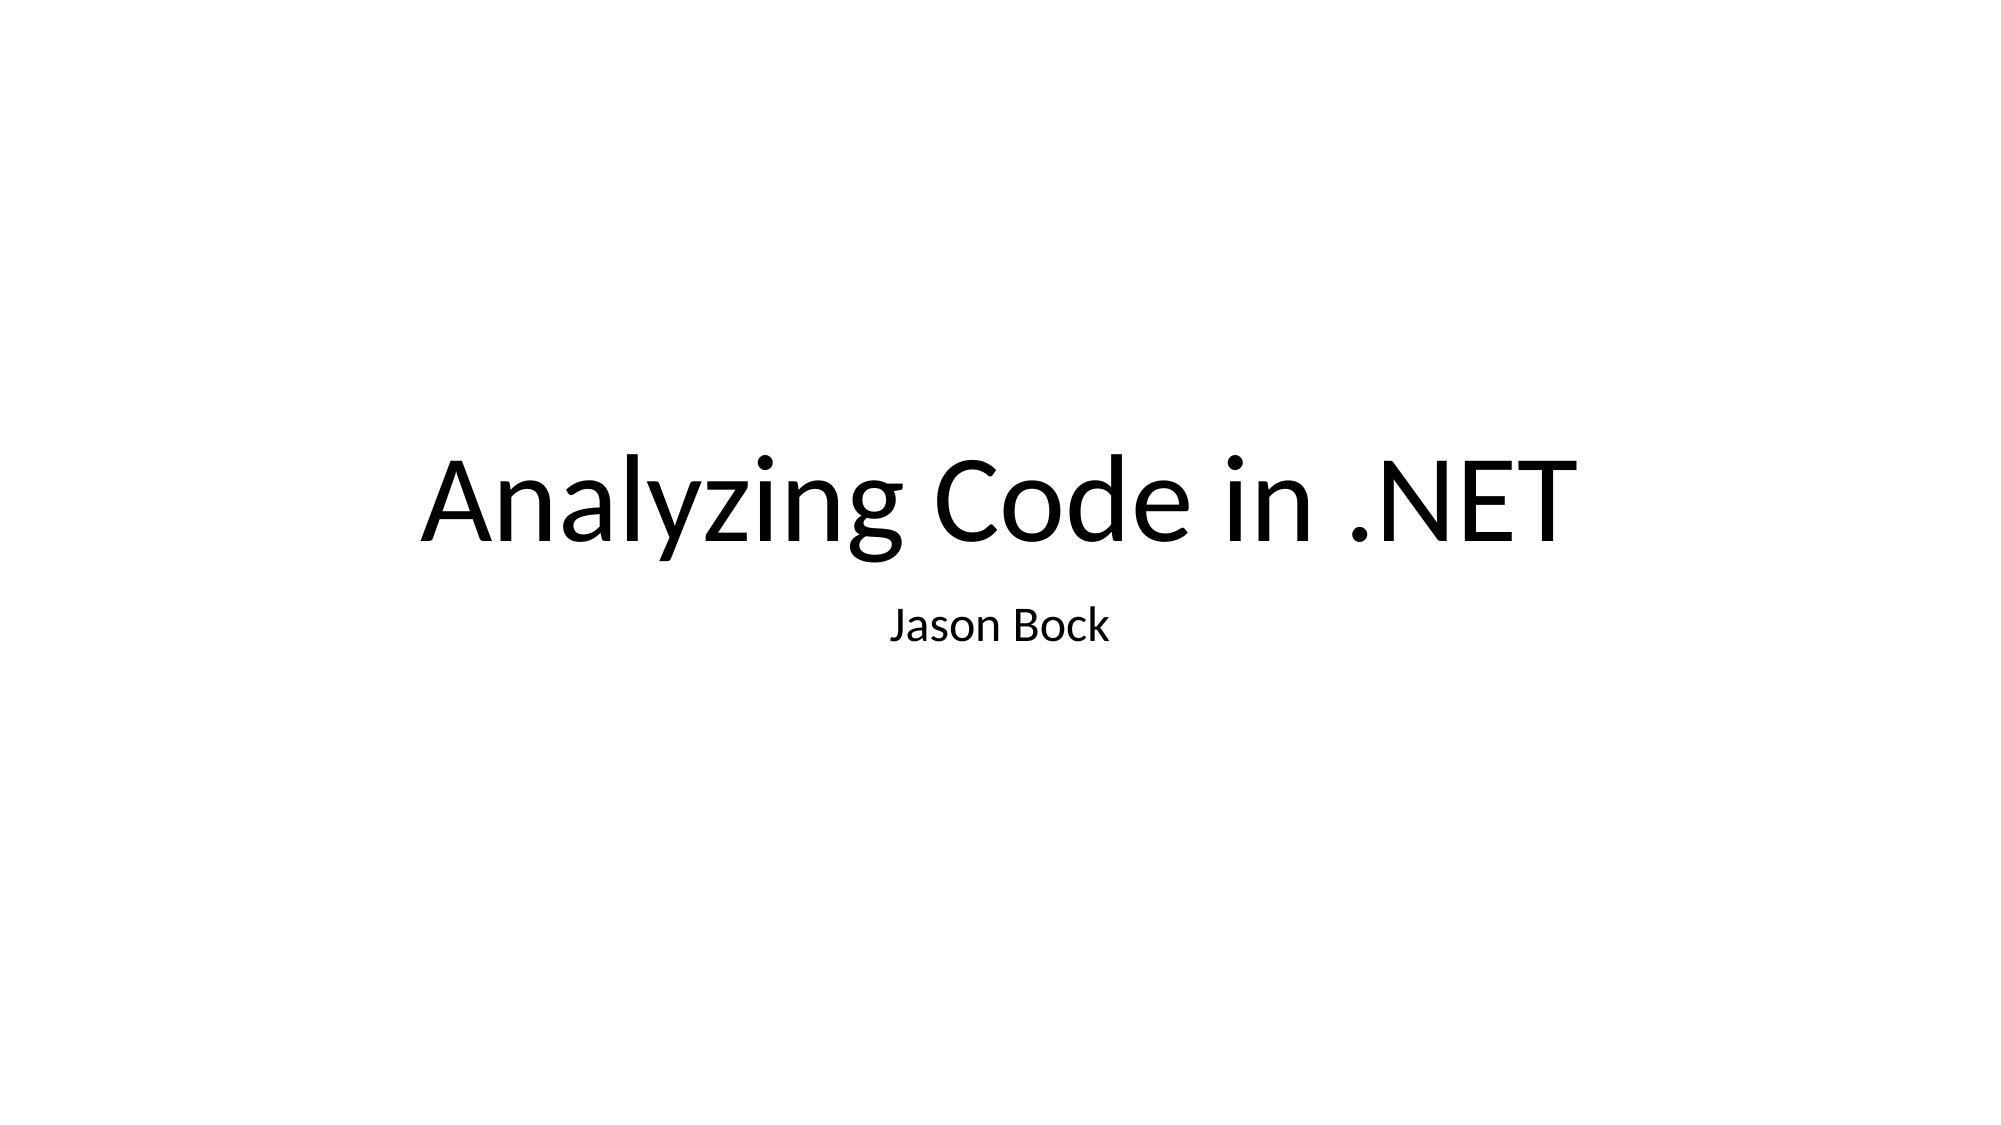

# Analyzing Code in .NET
Jason Bock